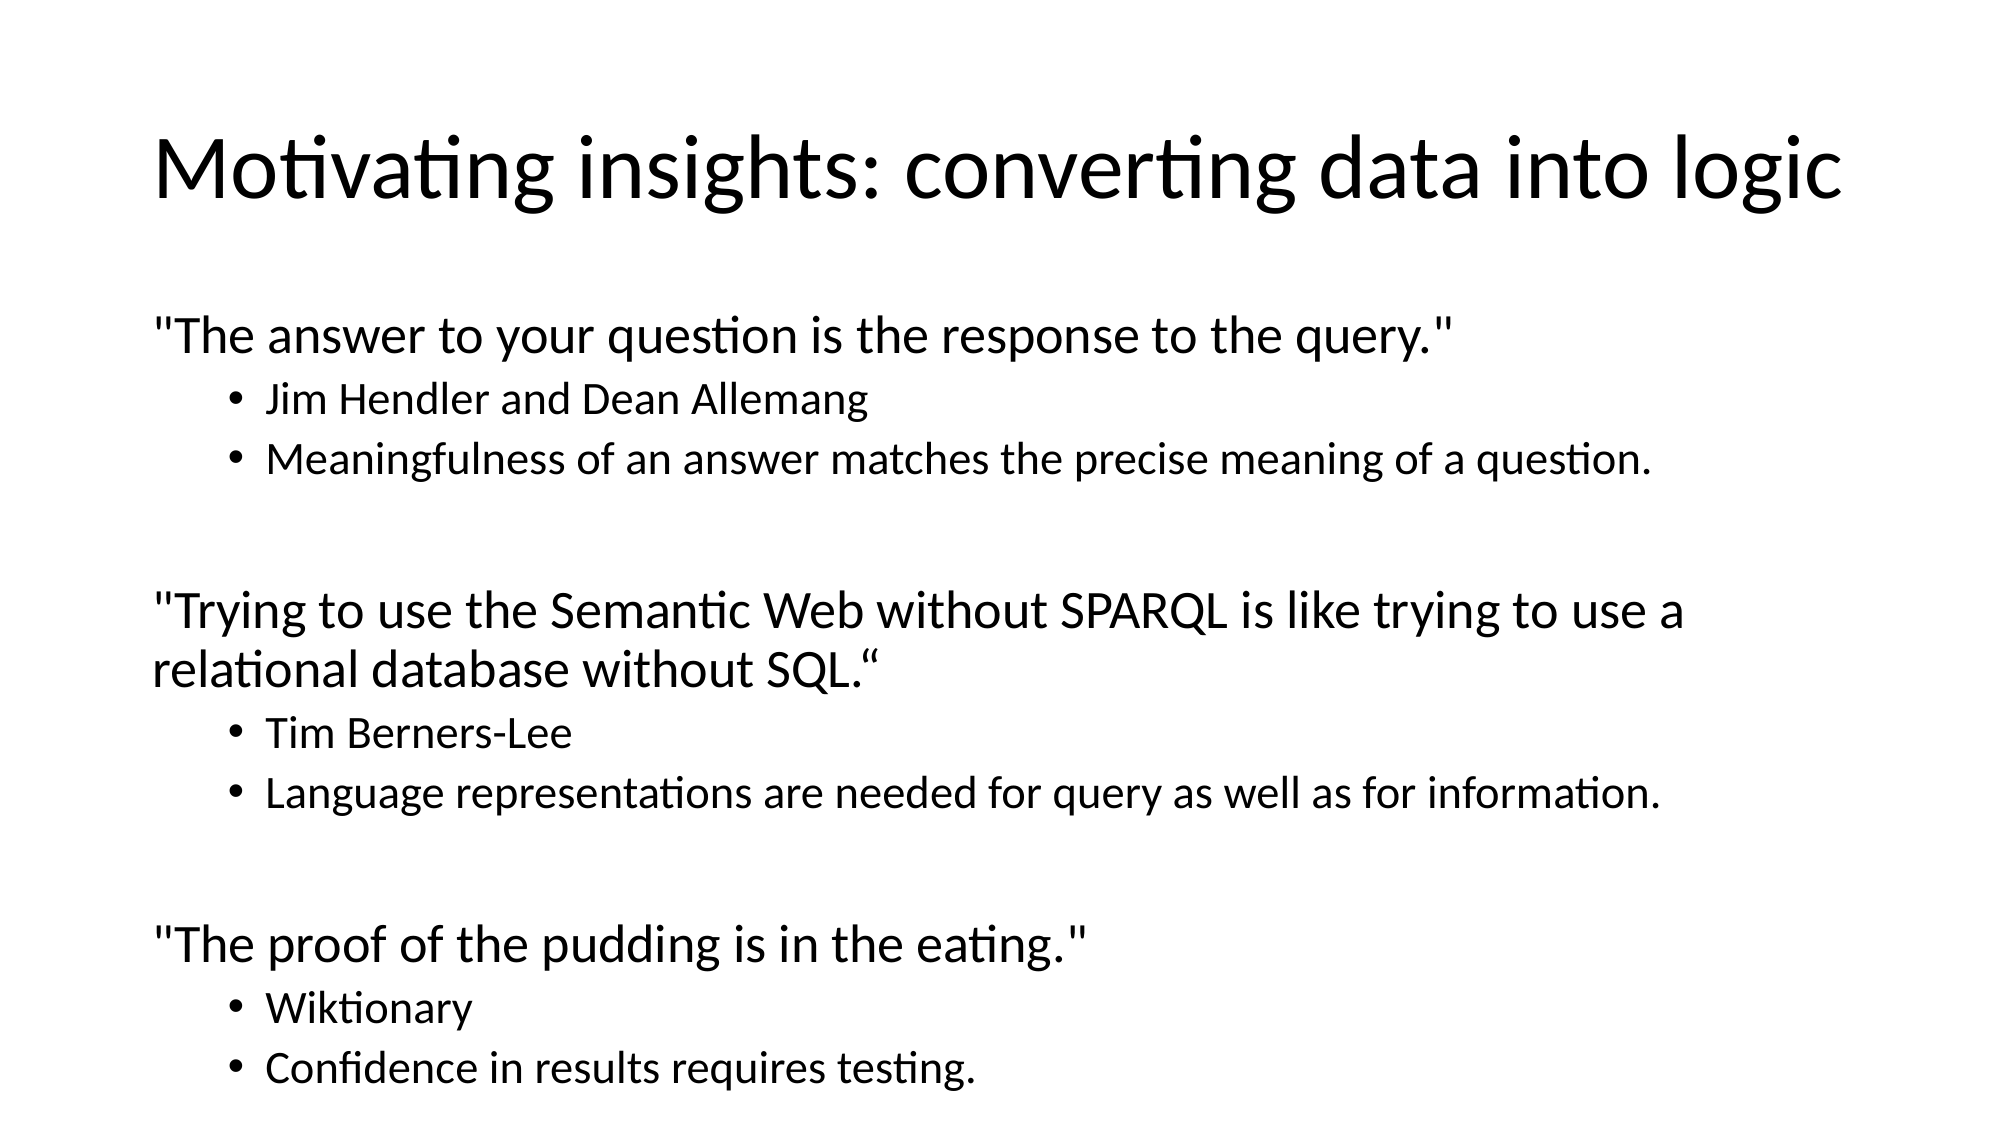

# Motivating insights: converting data into logic
"The answer to your question is the response to the query."
Jim Hendler and Dean Allemang
Meaningfulness of an answer matches the precise meaning of a question.

"Trying to use the Semantic Web without SPARQL is like trying to use a relational database without SQL.“
Tim Berners-Lee
Language representations are needed for query as well as for information.

"The proof of the pudding is in the eating."
Wiktionary
Confidence in results requires testing.